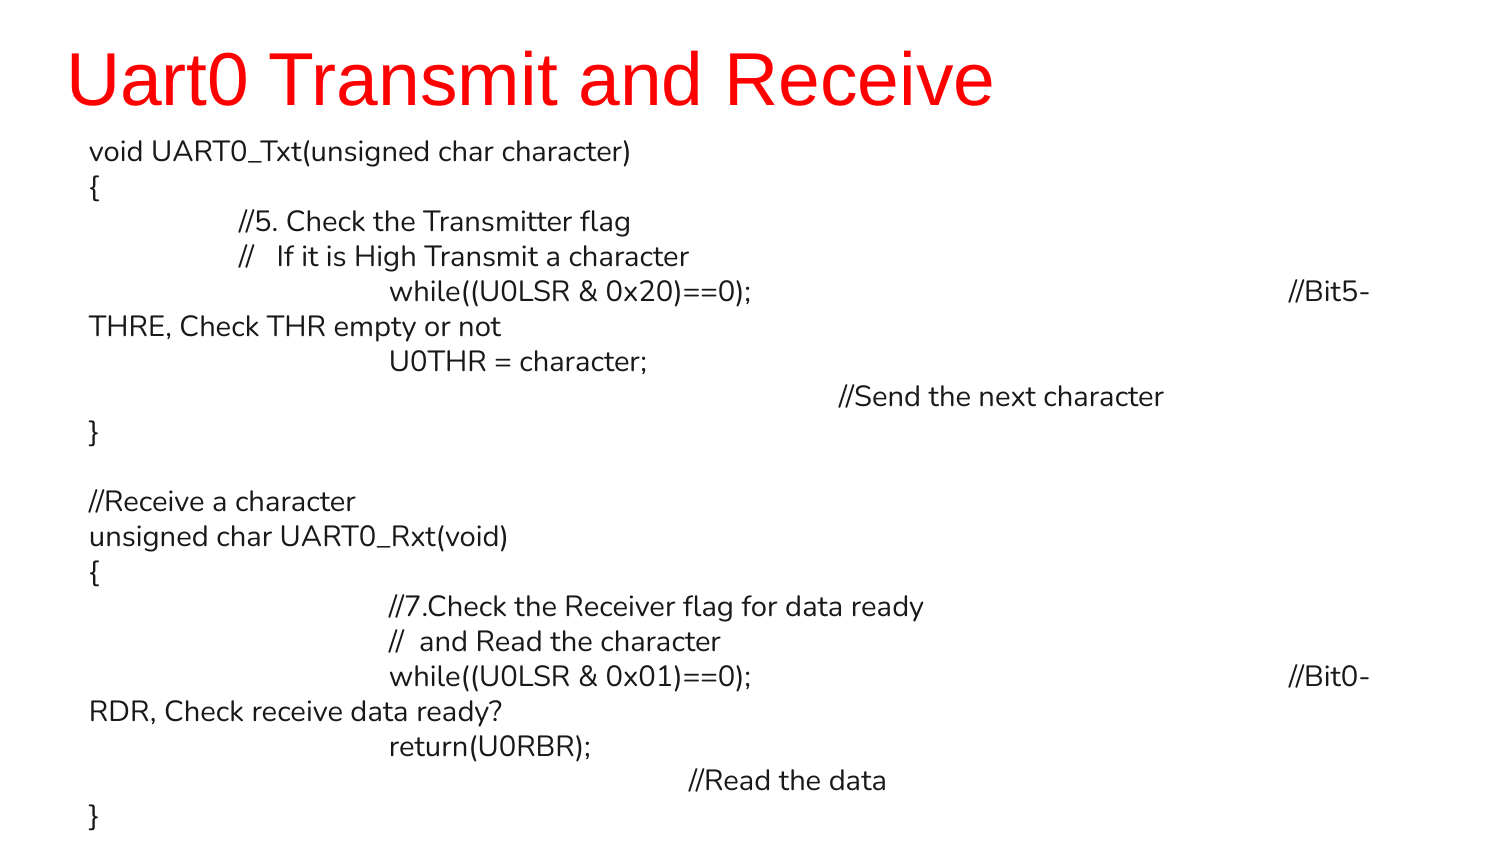

# Uart0 Transmit and Receive
void UART0_Txt(unsigned char character)
{
	//5. Check the Transmitter flag
	//   If it is High Transmit a character
		while((U0LSR & 0x20)==0);				//Bit5-THRE, Check THR empty or not
		U0THR = character; 										//Send the next character
}

//Receive a character
unsigned char UART0_Rxt(void)
{
		//7.Check the Receiver flag for data ready
		//  and Read the character
		while((U0LSR & 0x01)==0);				//Bit0-RDR, Check receive data ready?
		return(U0RBR); 									//Read the data
}